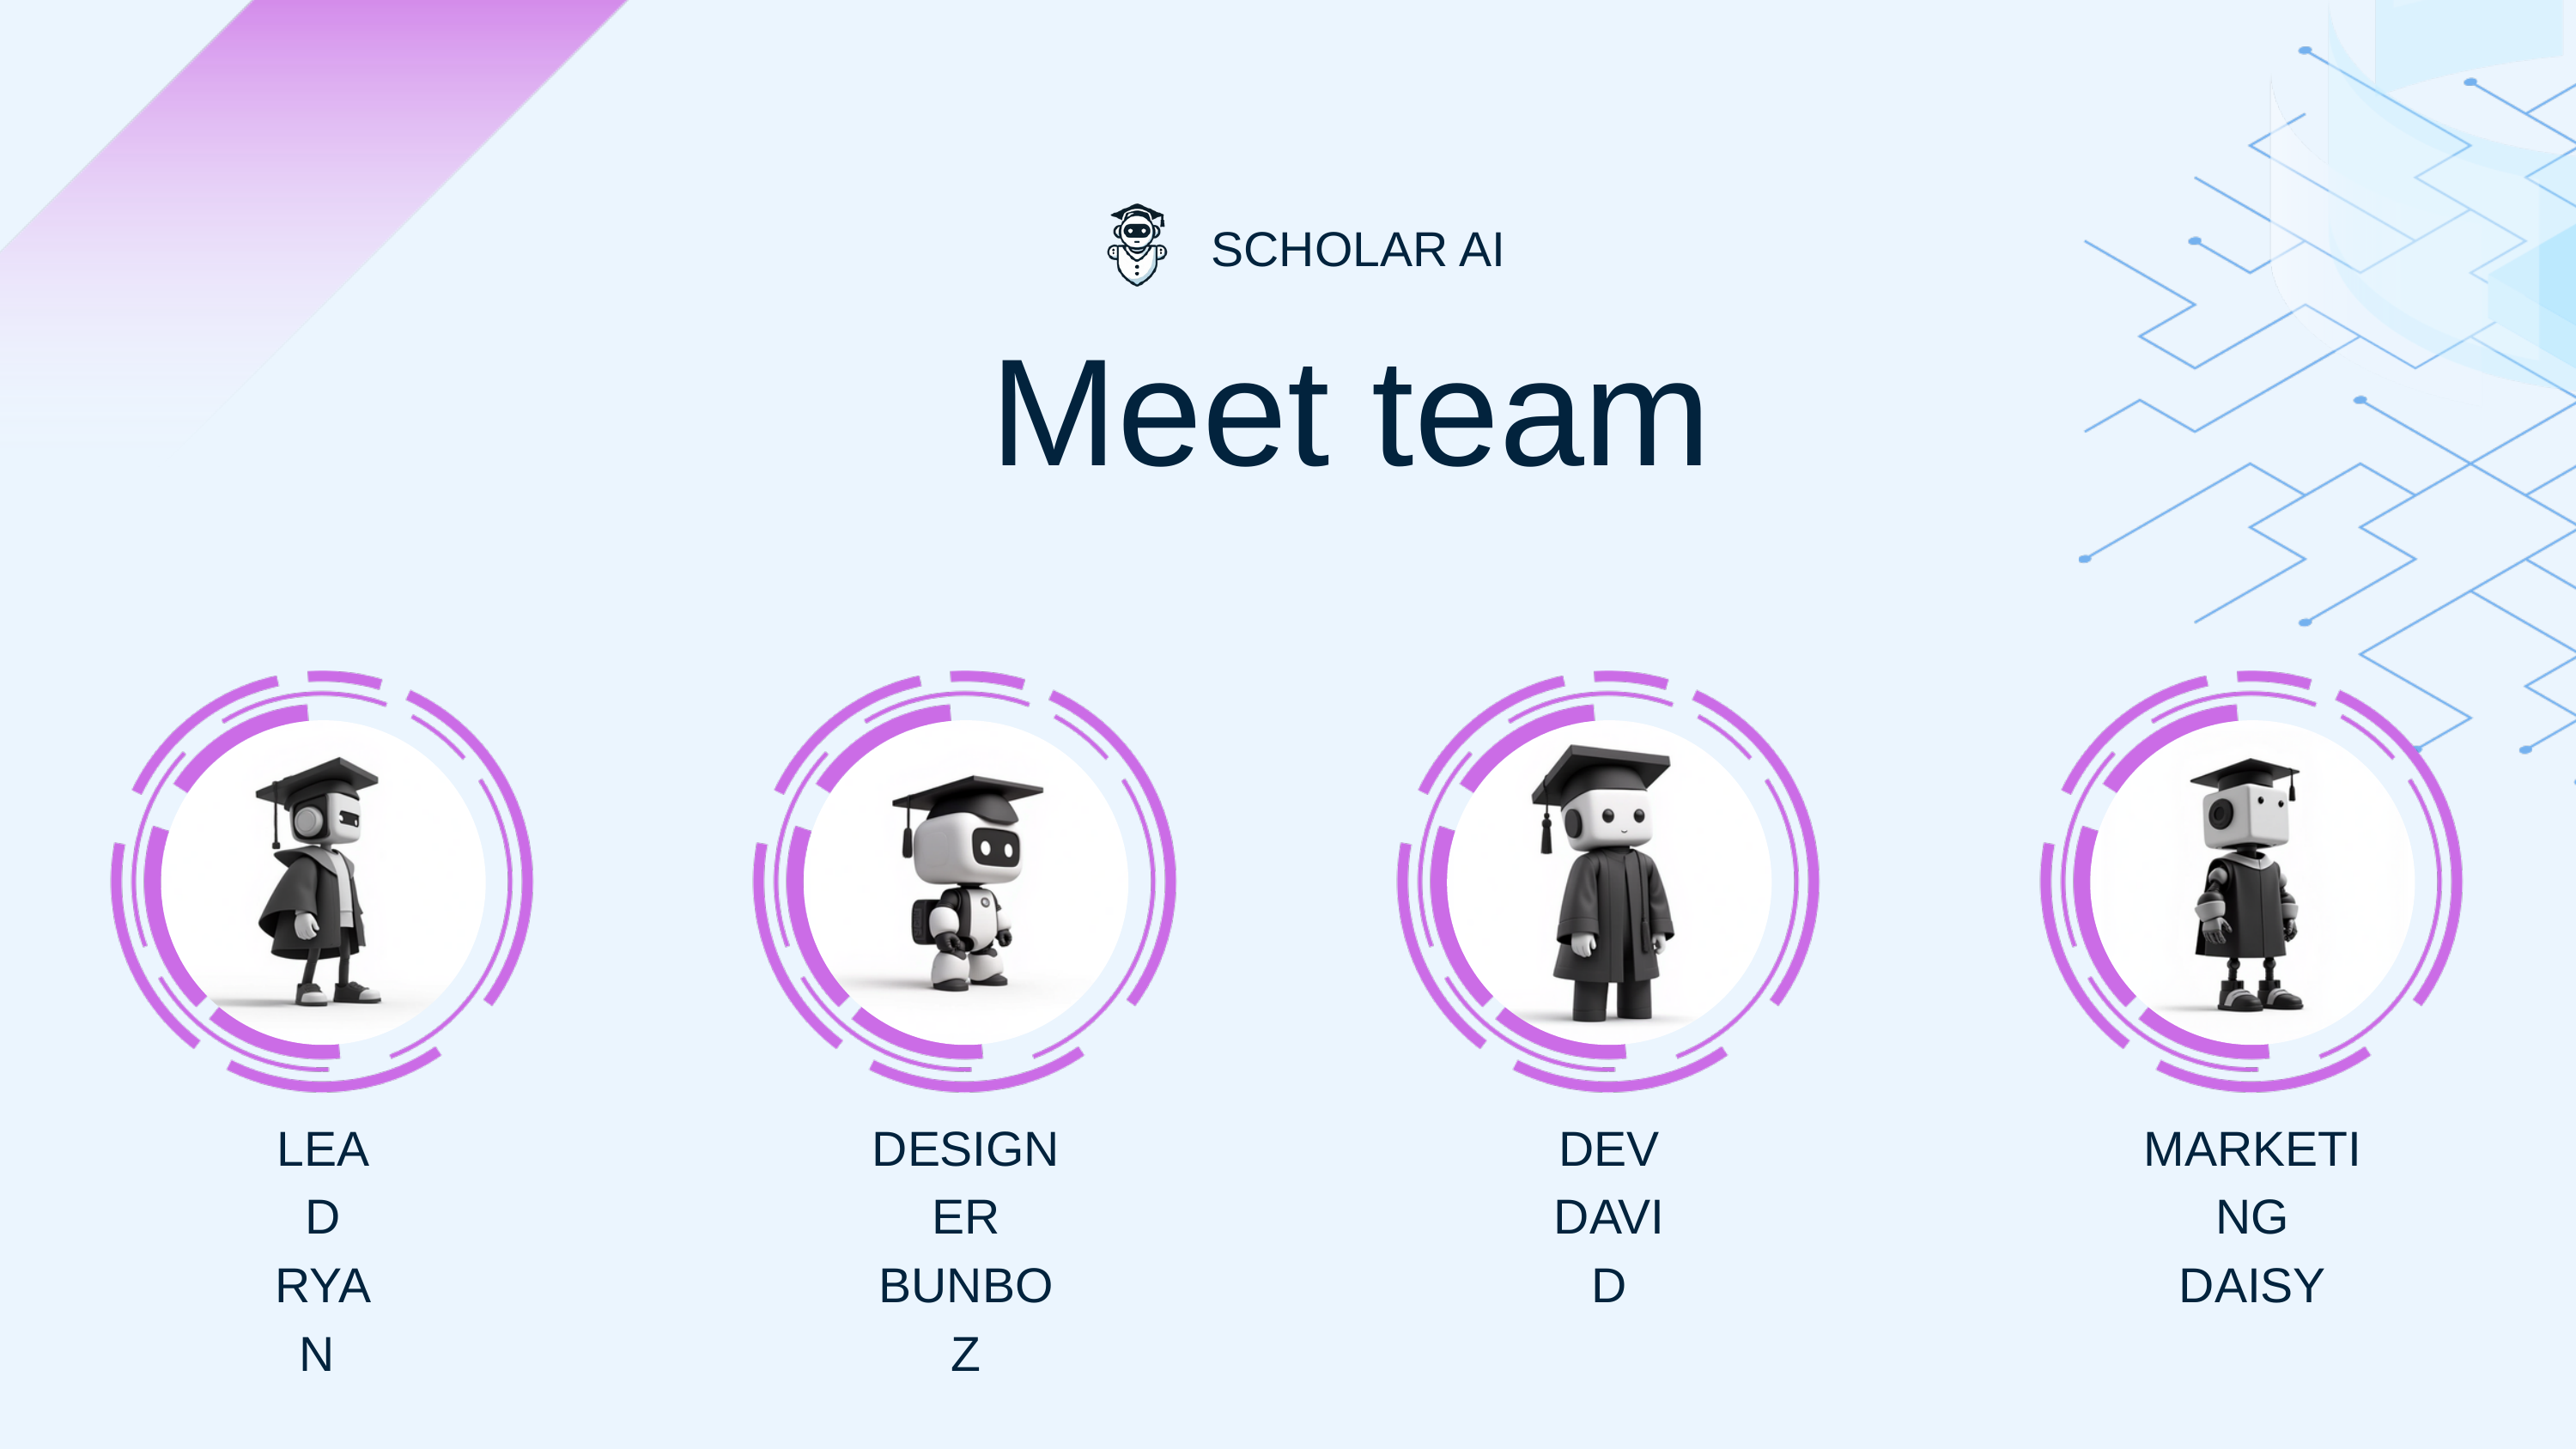

SCHOLAR AI
Meet team

LEAD
RYAN
DESIGNER
BUNBOZ
DEV
DAVID
MARKETING
DAISY